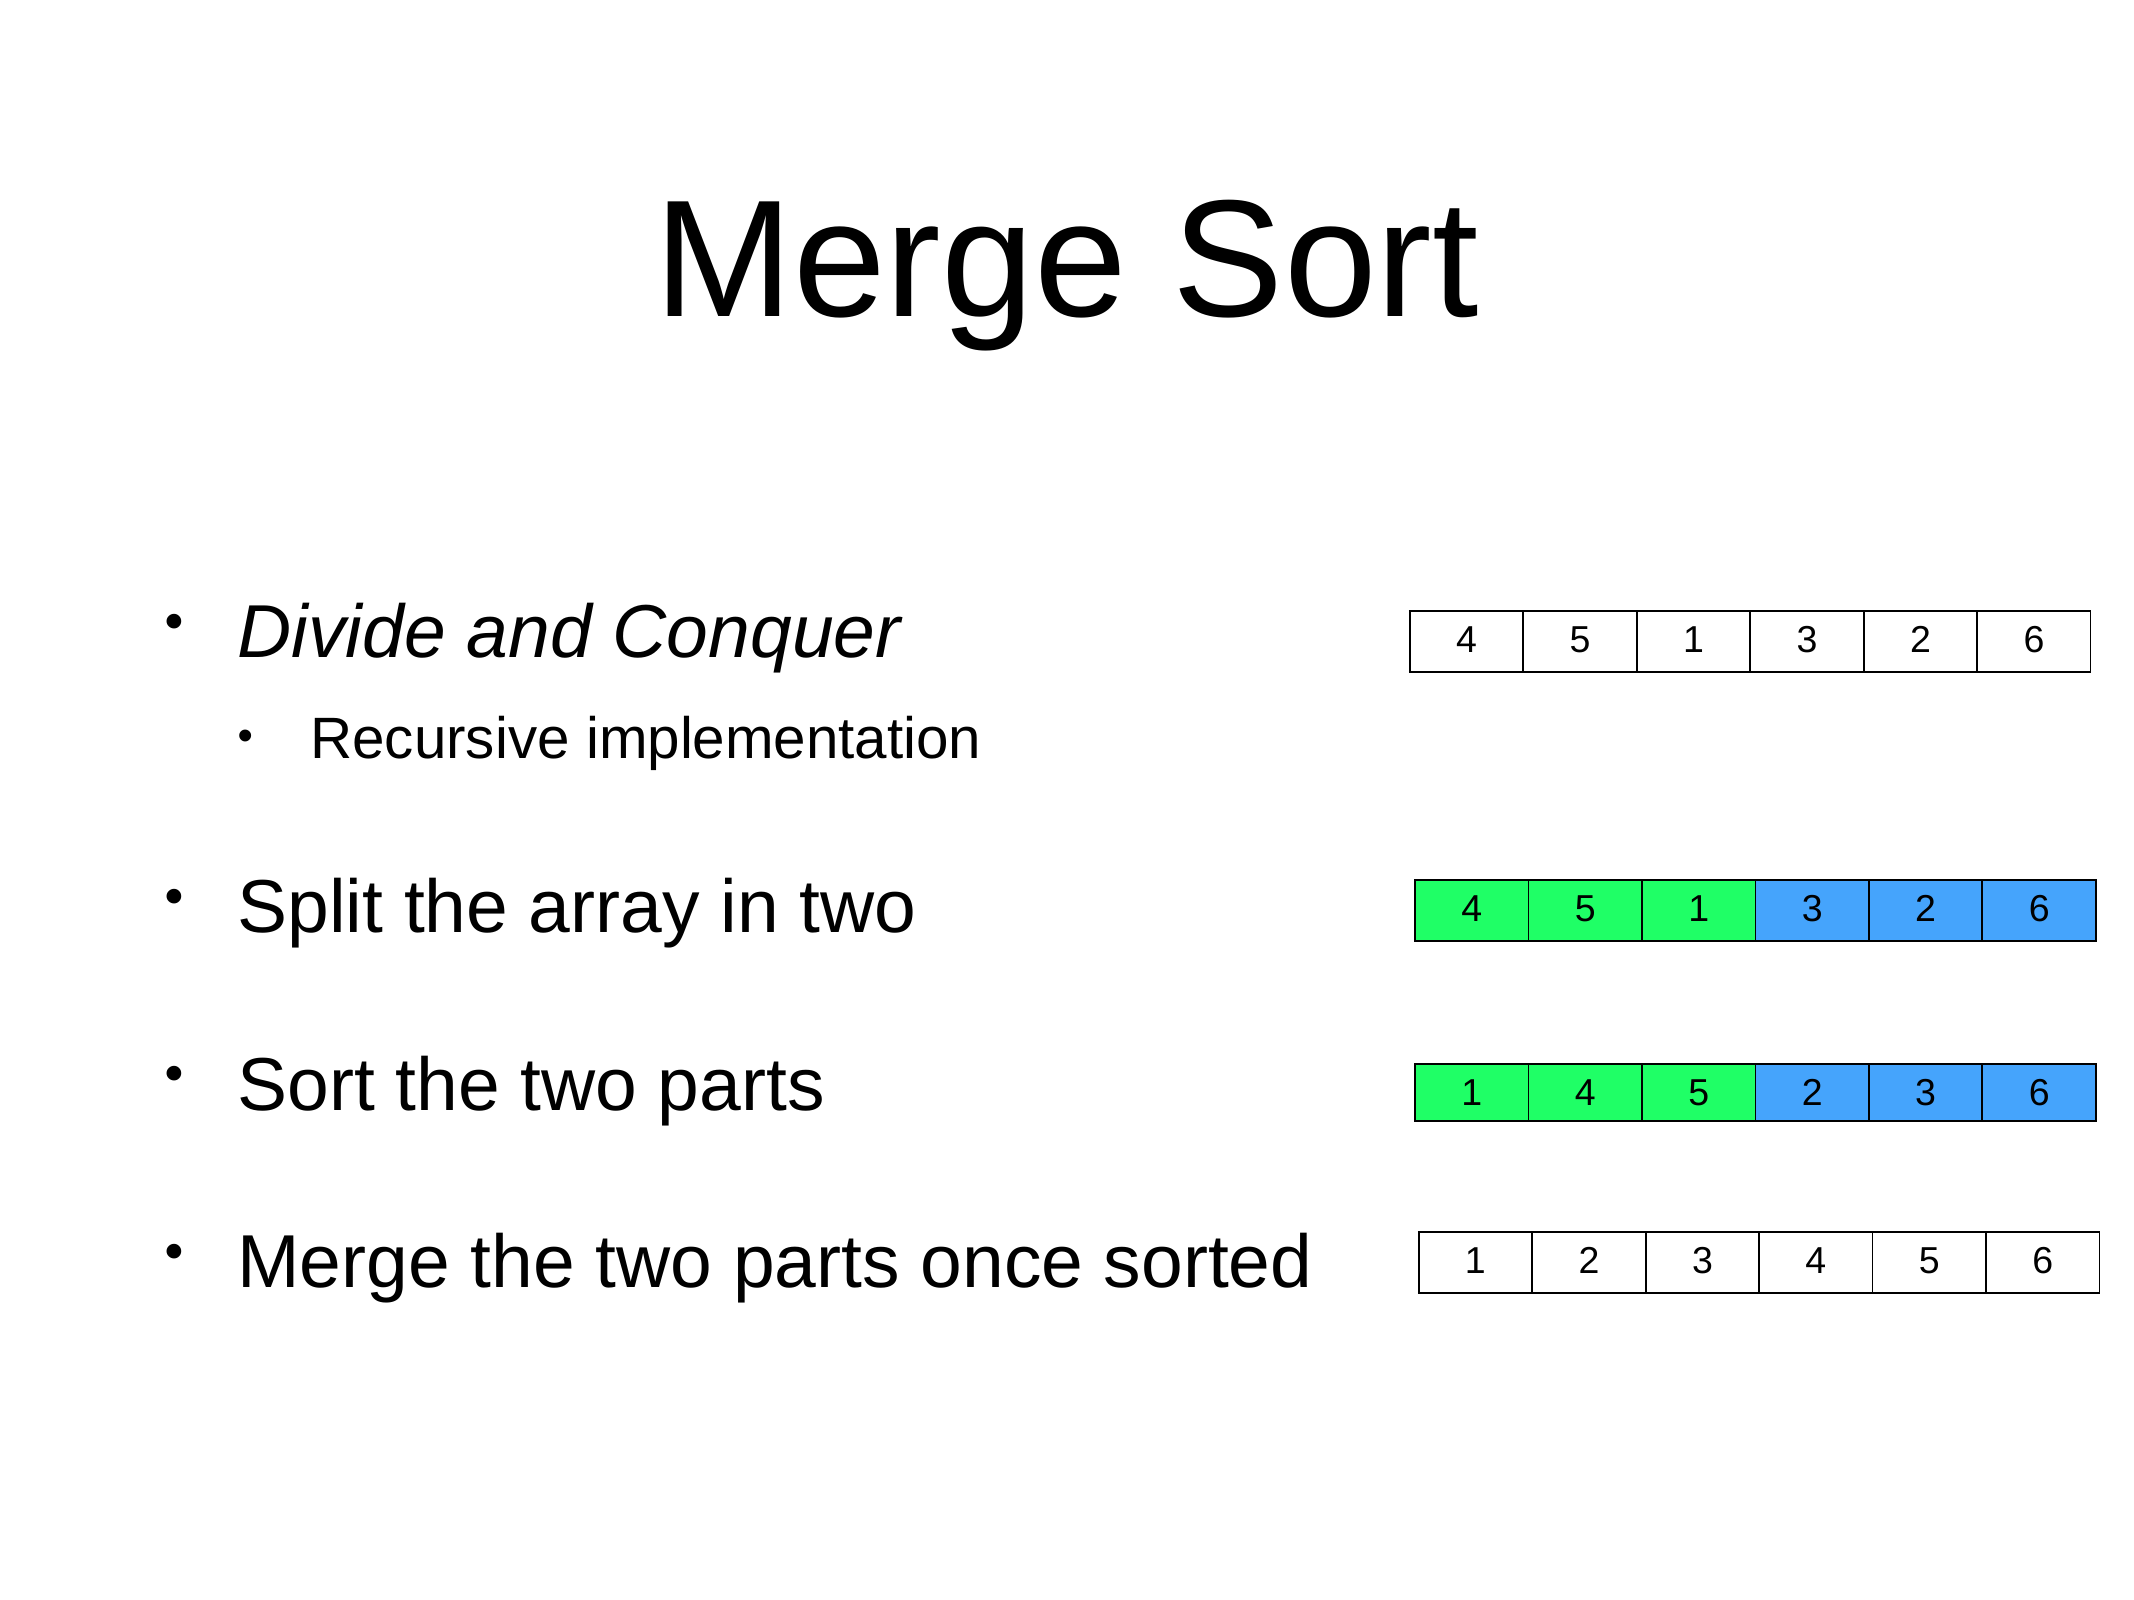

# Merge Sort
Divide and Conquer
Recursive implementation
Split the array in two
Sort the two parts
Merge the two parts once sorted
| 4 | 5 | 1 | 3 | 2 | 6 |
| --- | --- | --- | --- | --- | --- |
| 4 | 5 | 1 | 3 | 2 | 6 |
| --- | --- | --- | --- | --- | --- |
| 1 | 4 | 5 | 2 | 3 | 6 |
| --- | --- | --- | --- | --- | --- |
| 1 | 2 | 3 | 4 | 5 | 6 |
| --- | --- | --- | --- | --- | --- |